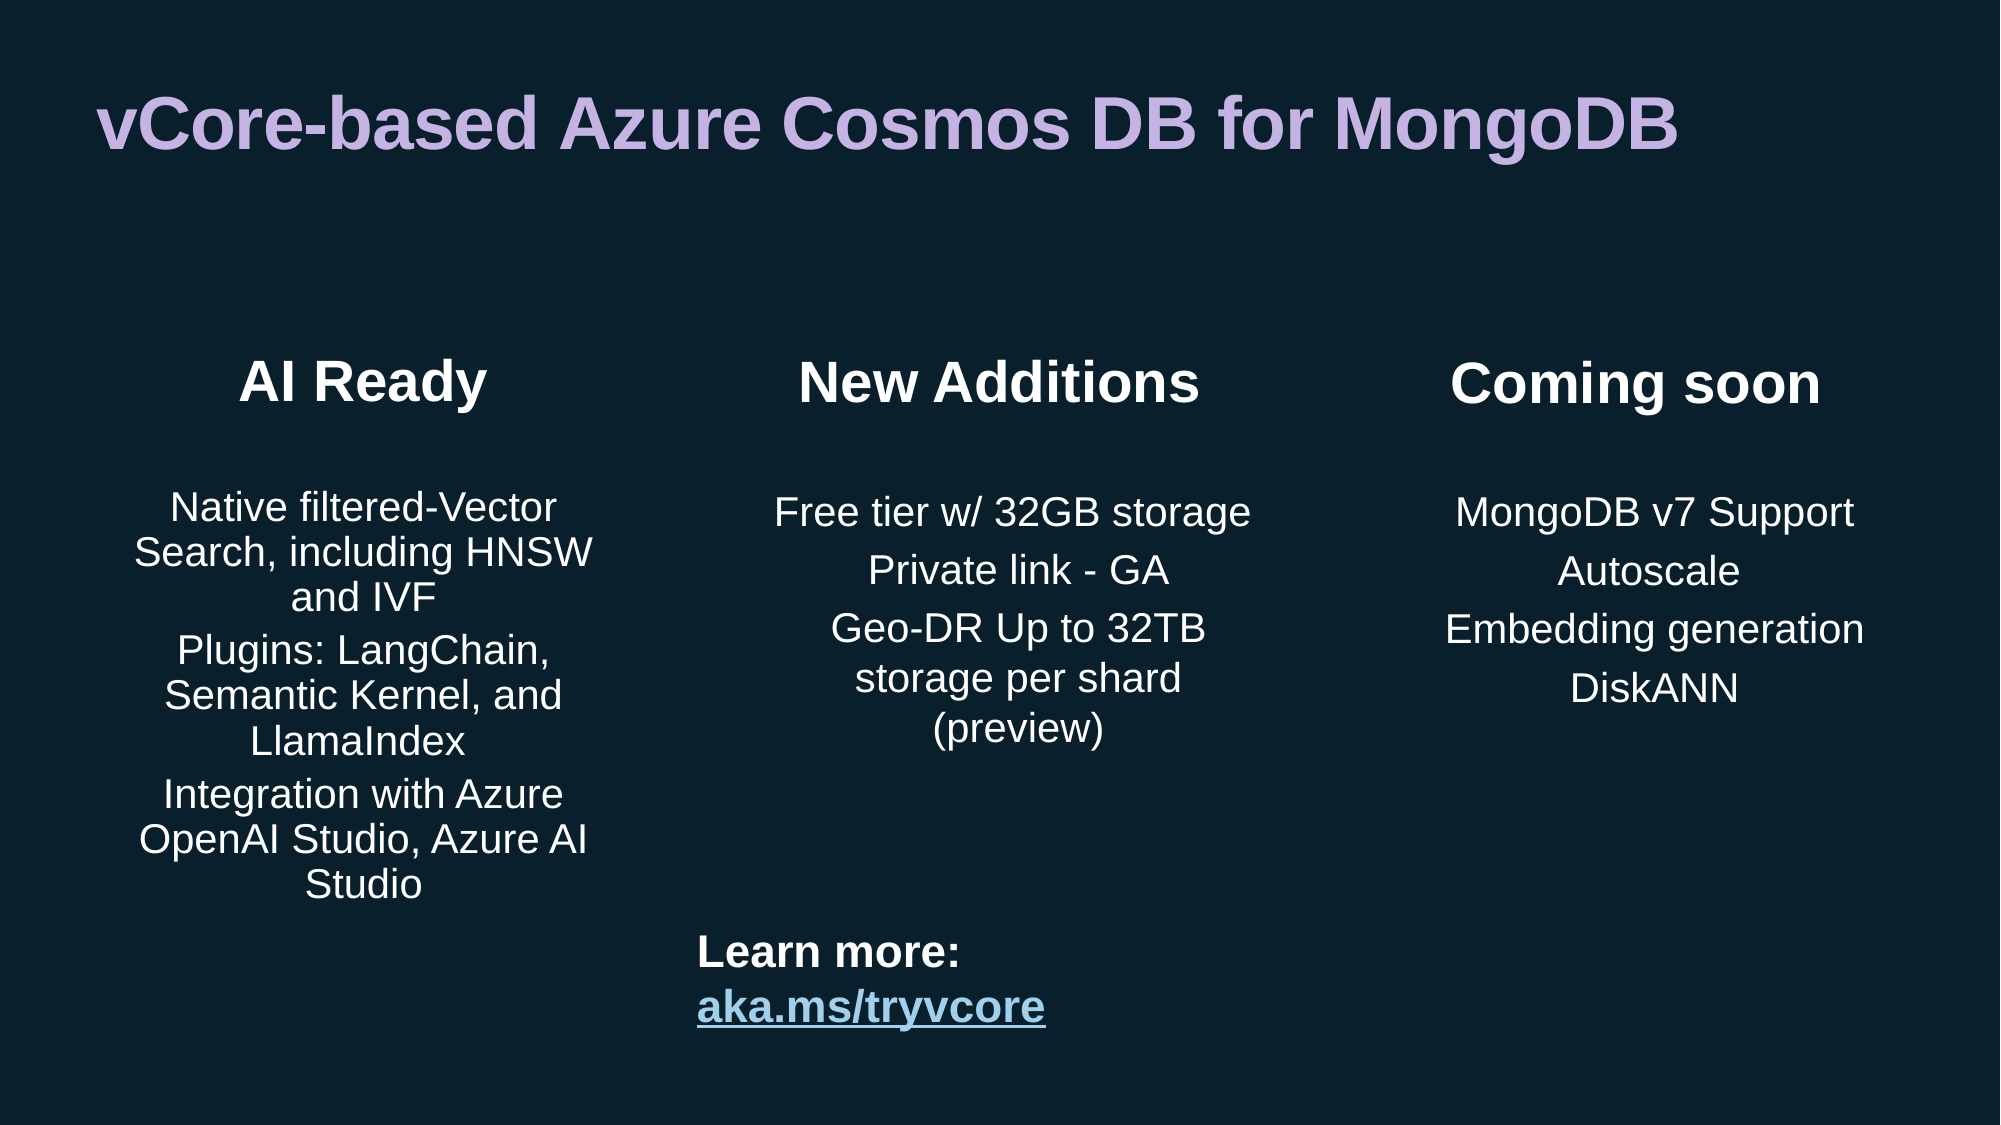

# vCore-based Azure Cosmos DB for MongoDB

New Additions
Coming soon
AI Ready
Free tier w/ 32GB storage
Private link - GA
Geo-DR Up to 32TB storage per shard (preview)

Native filtered-Vector Search, including HNSW and IVF
Plugins: LangChain, Semantic Kernel, and LlamaIndex
Integration with Azure OpenAI Studio, Azure AI Studio
MongoDB v7 Support
Autoscale
Embedding generation
DiskANN
Learn more: aka.ms/tryvcore